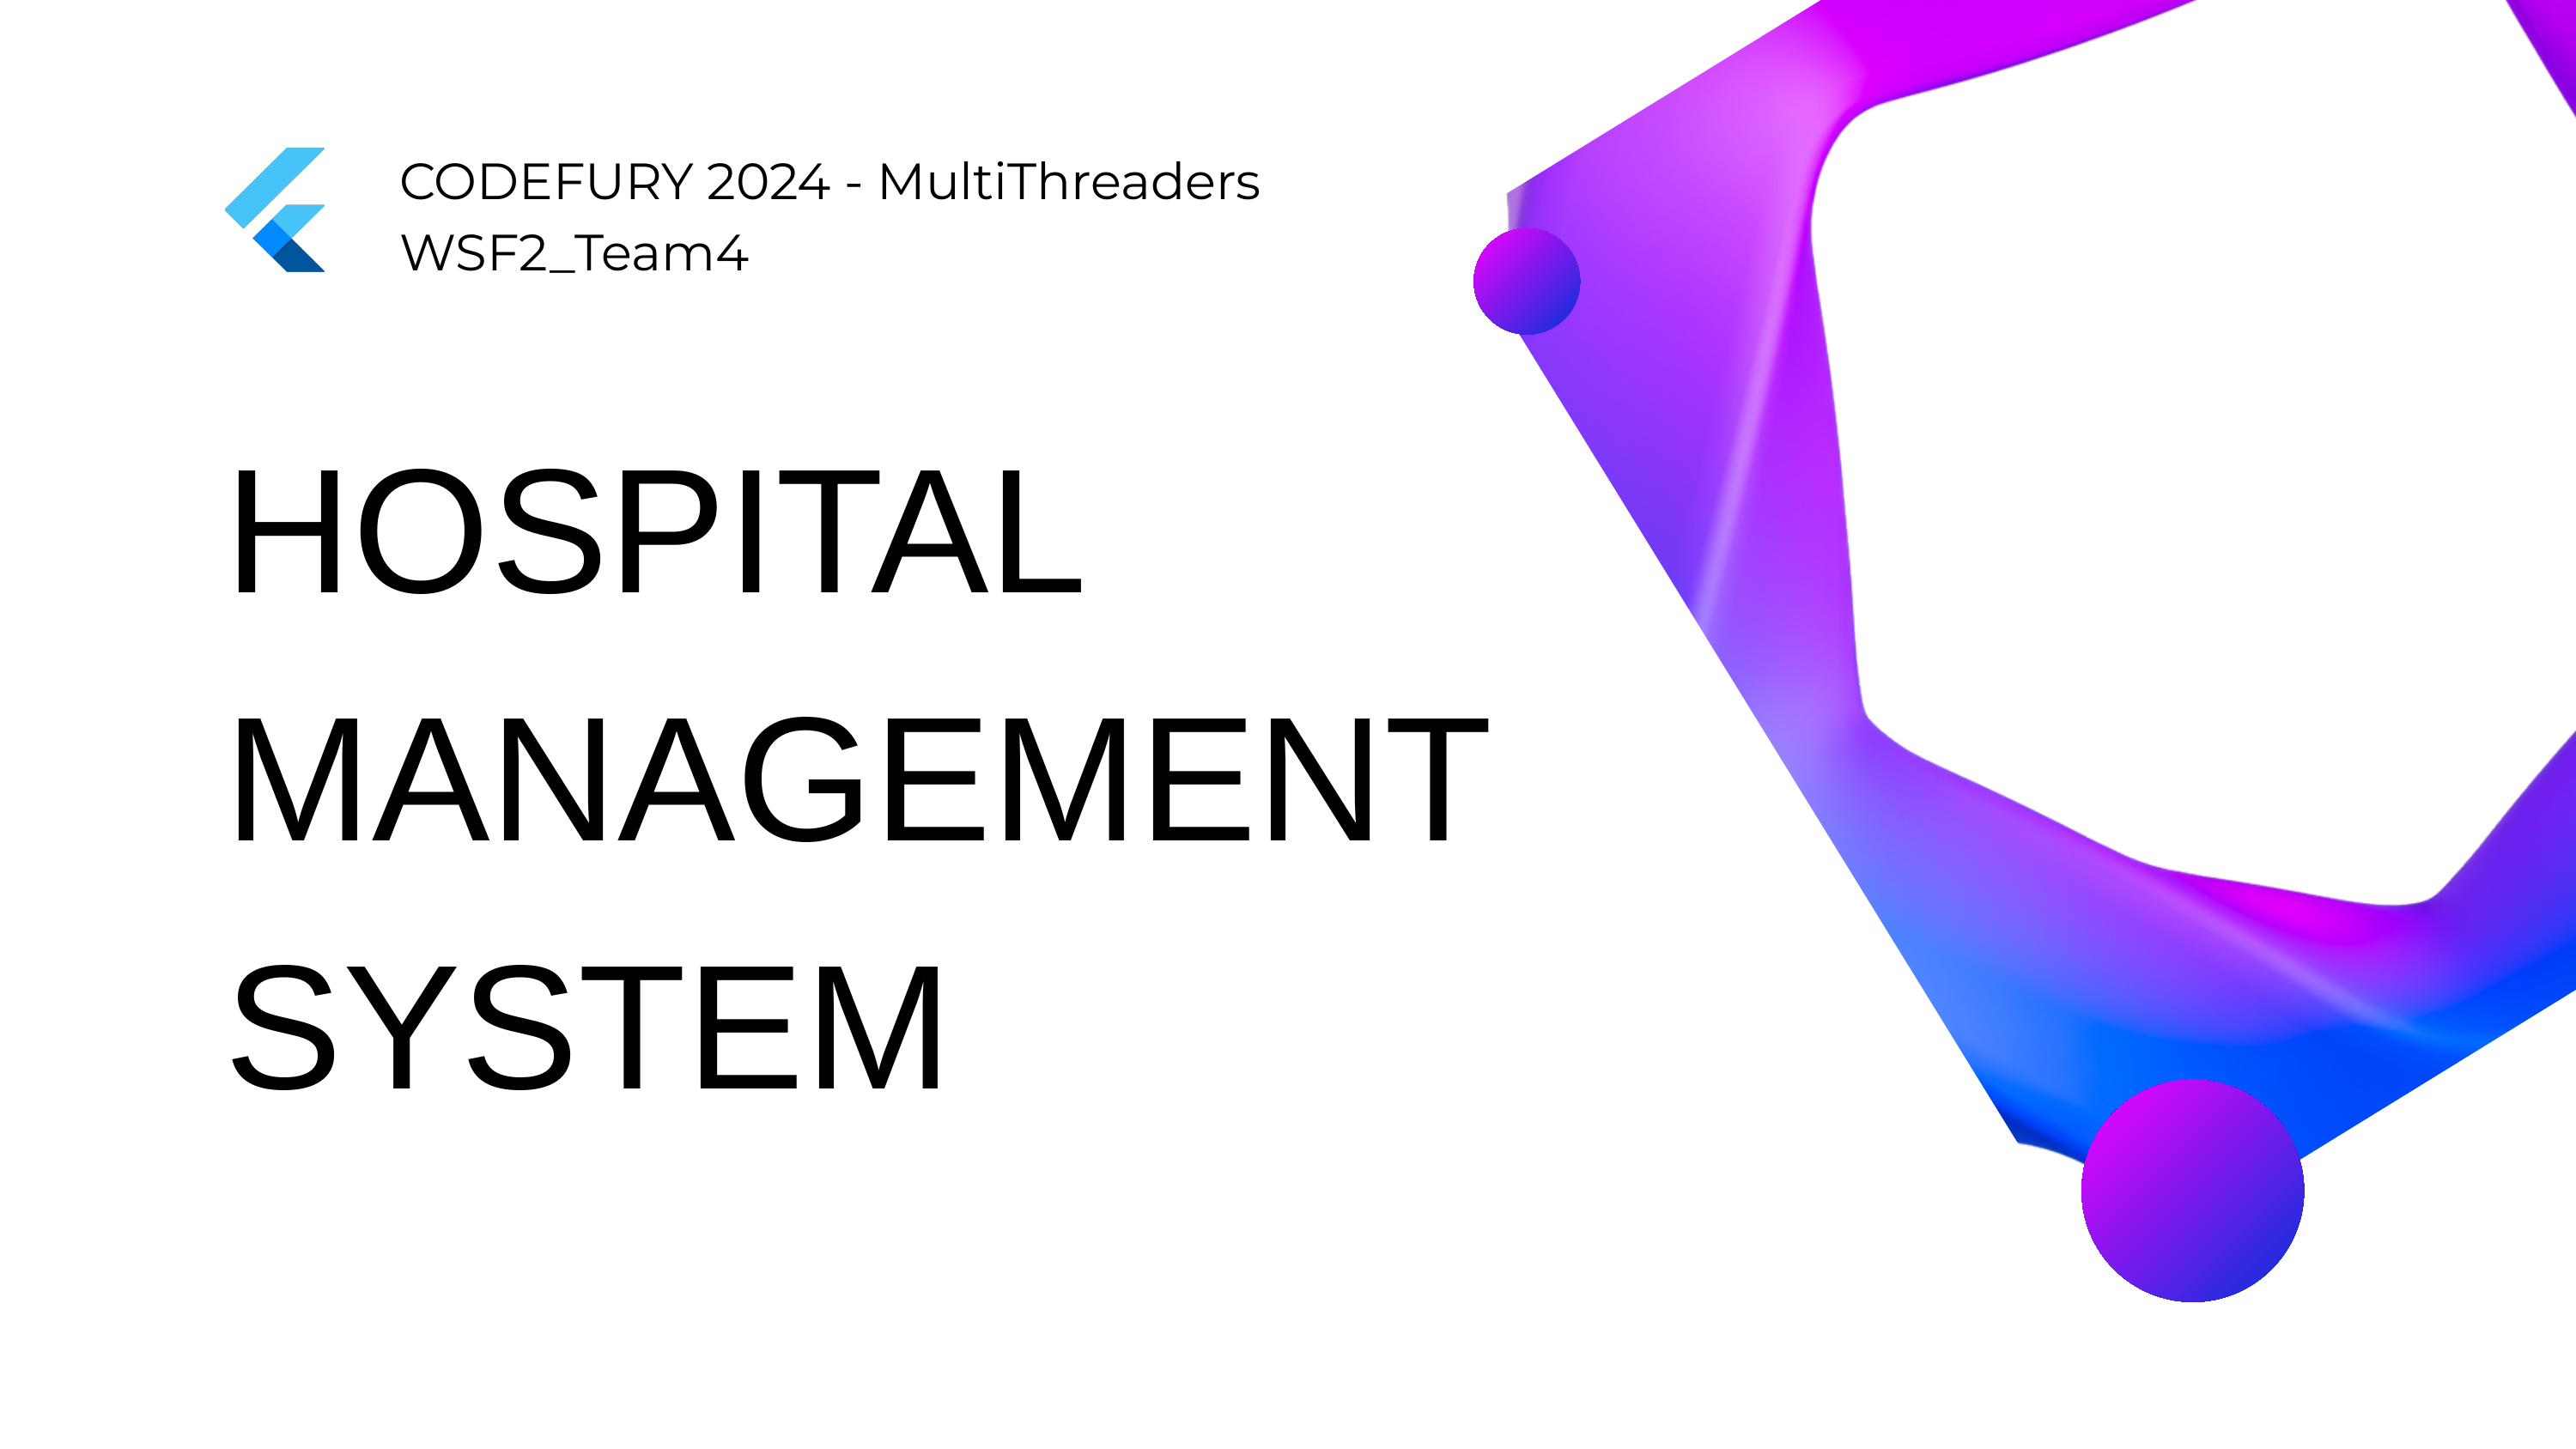

CODEFURY 2024 - MultiThreaders
WSF2_Team4

HOSPITAL MANAGEMENT SYSTEM